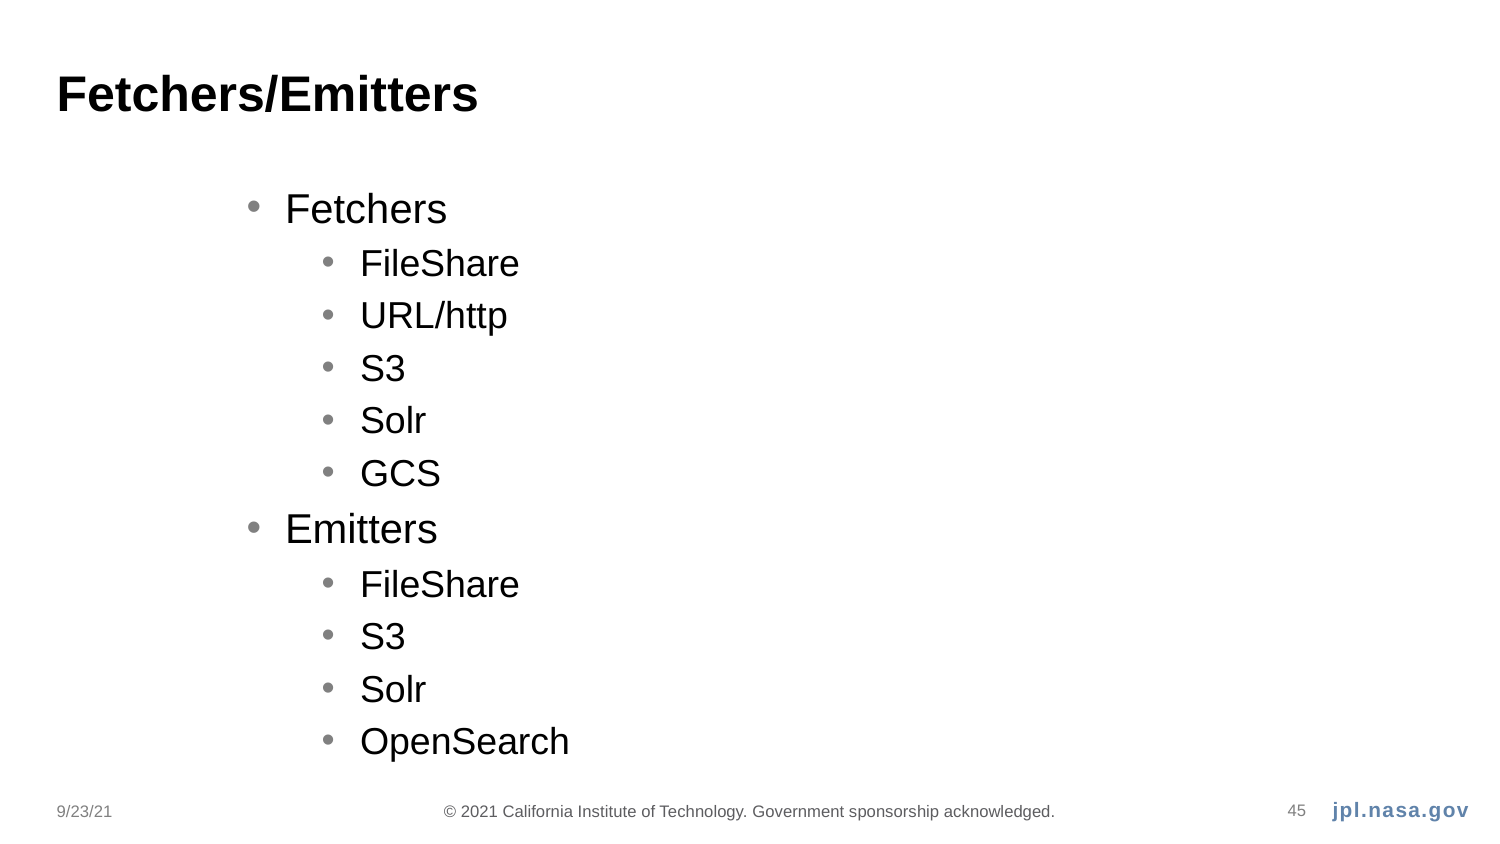

# Fetchers/Emitters
Fetchers
FileShare
URL/http
S3
Solr
GCS
Emitters
FileShare
S3
Solr
OpenSearch
9/23/21
© 2021 California Institute of Technology. Government sponsorship acknowledged.
45